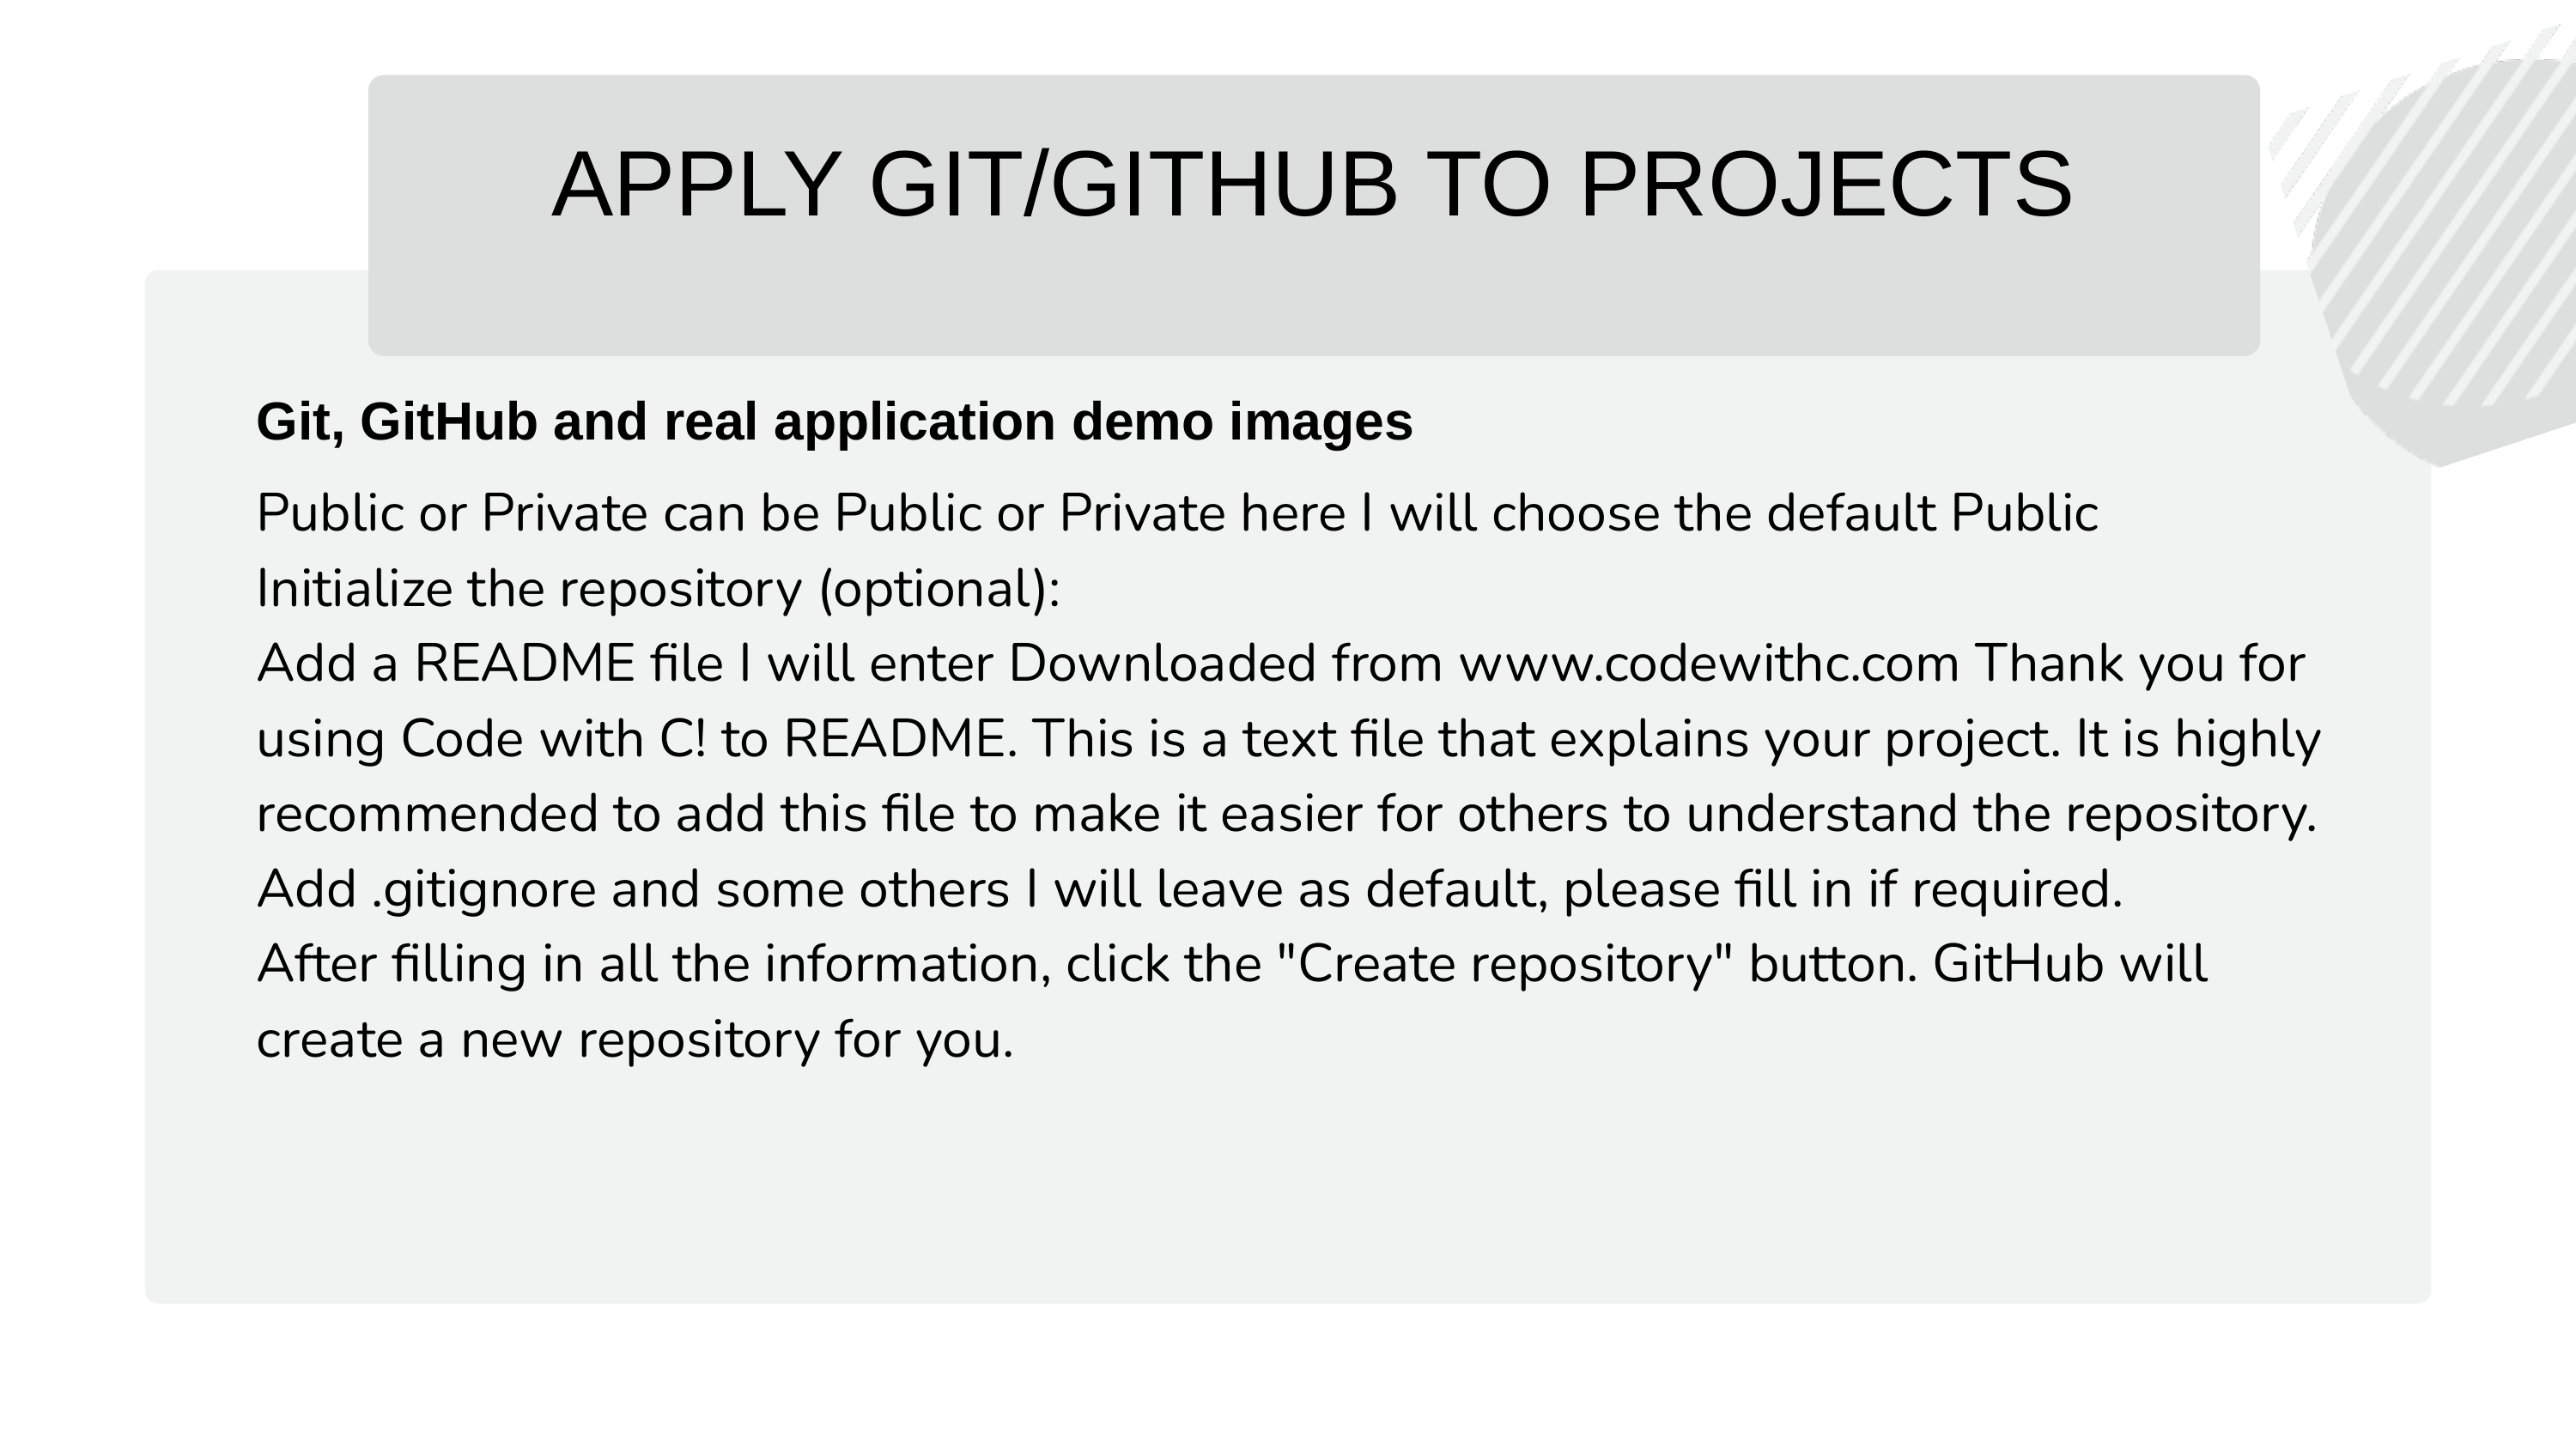

APPLY GIT/GITHUB TO PROJECTS

Git, GitHub and real application demo images
Public or Private can be Public or Private here I will choose the default Public
Initialize the repository (optional):
Add a README file I will enter Downloaded from www.codewithc.com Thank you for using Code with C! to README. This is a text file that explains your project. It is highly recommended to add this file to make it easier for others to understand the repository.
Add .gitignore and some others I will leave as default, please fill in if required.
After filling in all the information, click the "Create repository" button. GitHub will create a new repository for you.